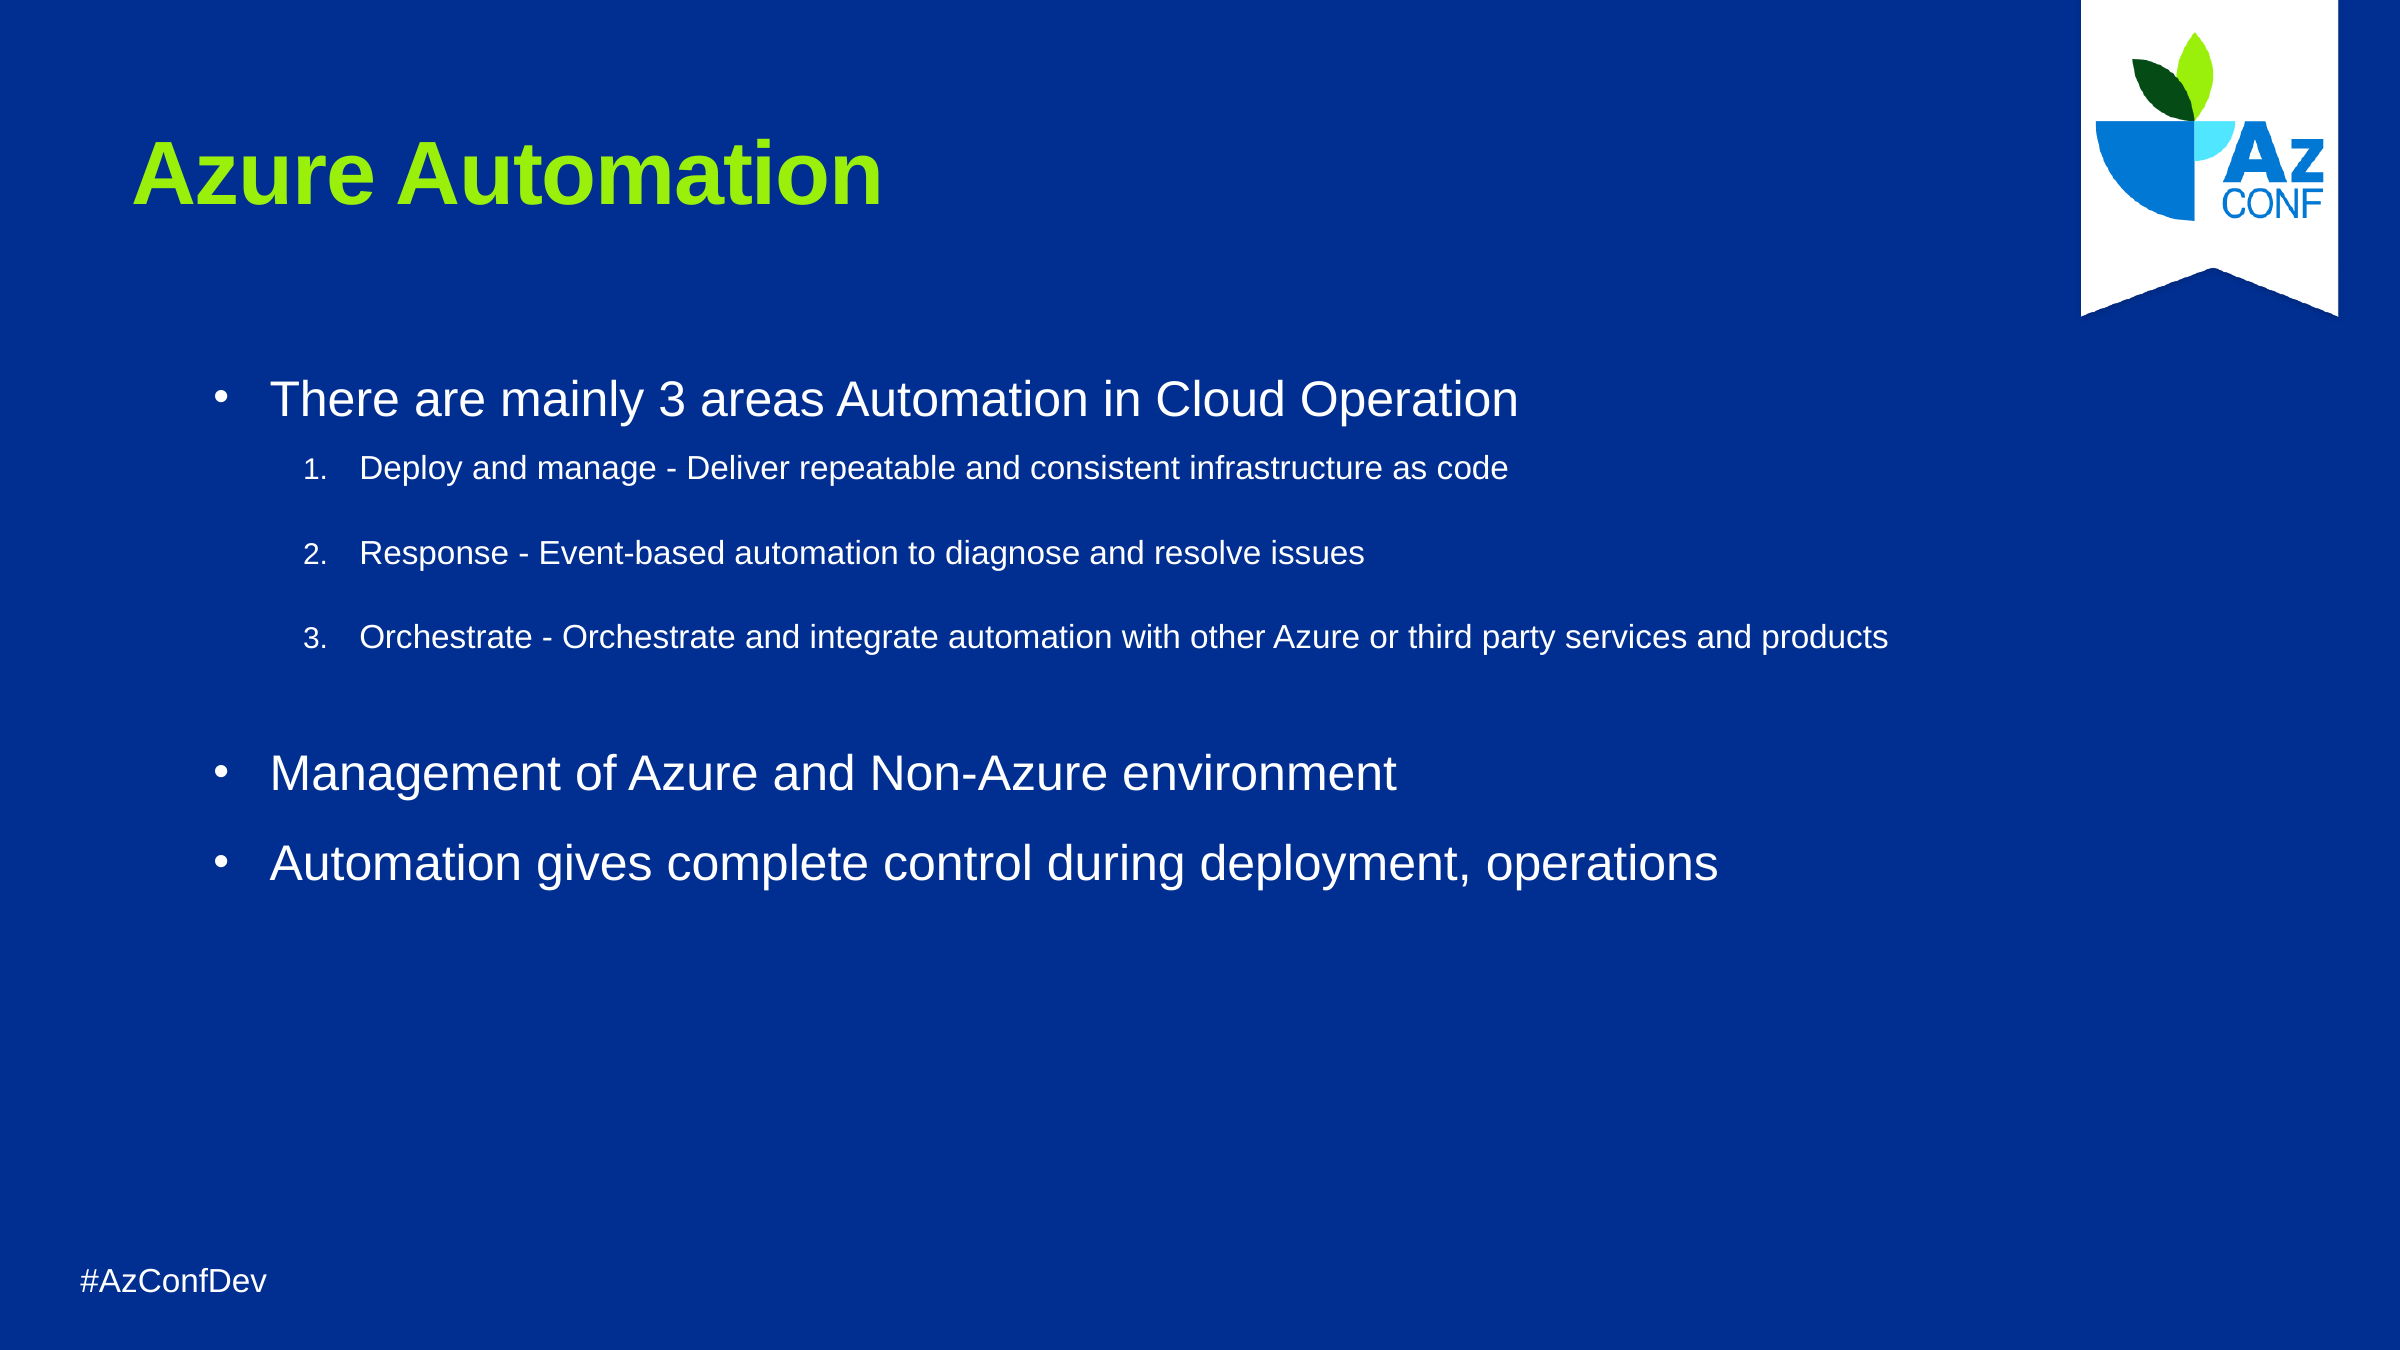

# Azure Automation
There are mainly 3 areas Automation in Cloud Operation
Deploy and manage - Deliver repeatable and consistent infrastructure as code
Response - Event-based automation to diagnose and resolve issues
Orchestrate - Orchestrate and integrate automation with other Azure or third party services and products
Management of Azure and Non-Azure environment
Automation gives complete control during deployment, operations